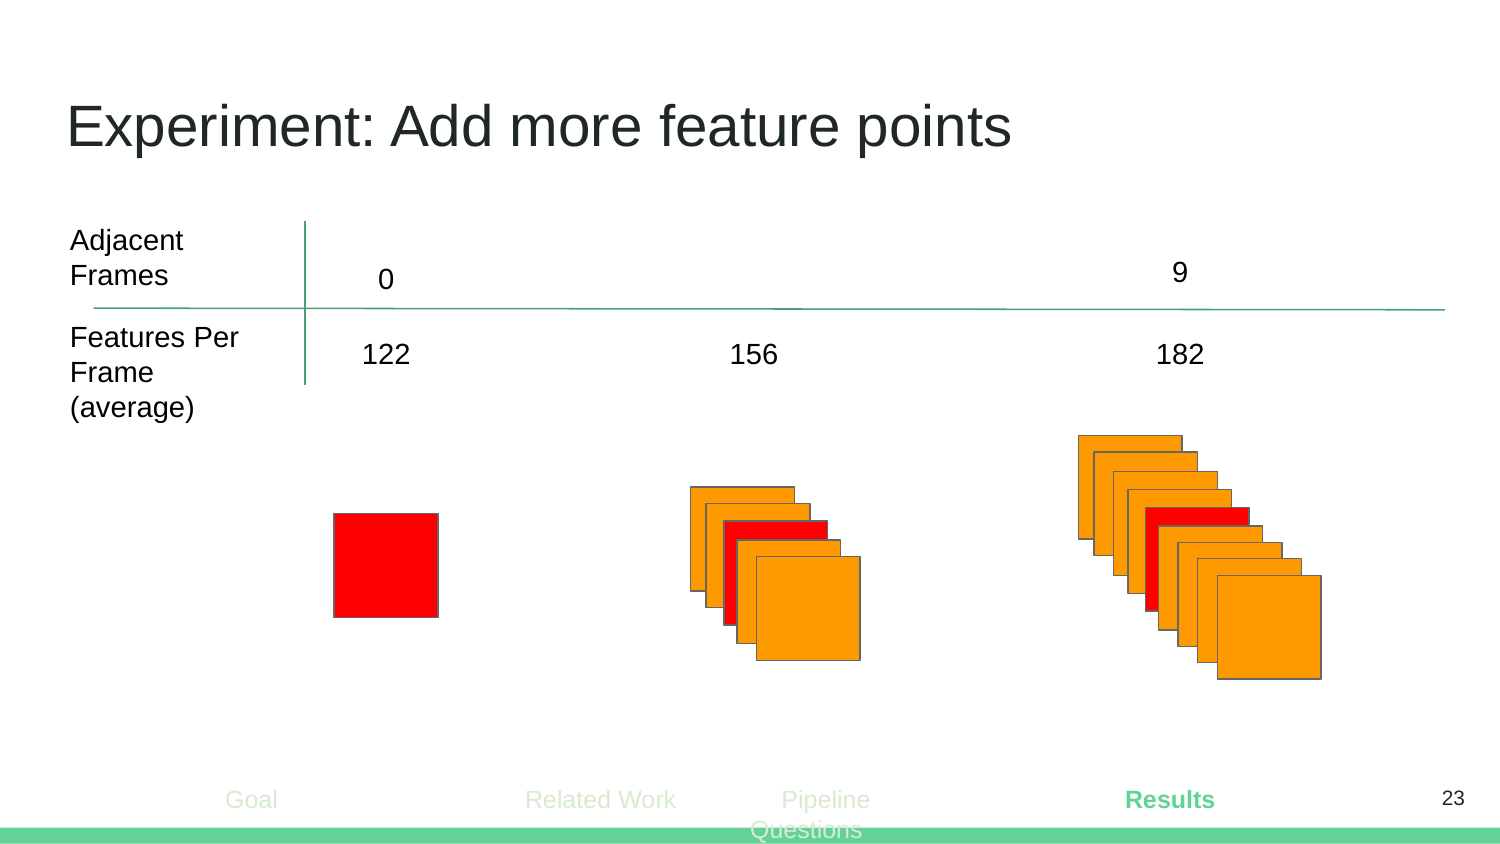

# Experiment: Add more feature points
Adjacent
Frames

9
0
Features Per Frame (average)

122

156

182

23
Goal		Related Work               Pipeline		Results		Questions